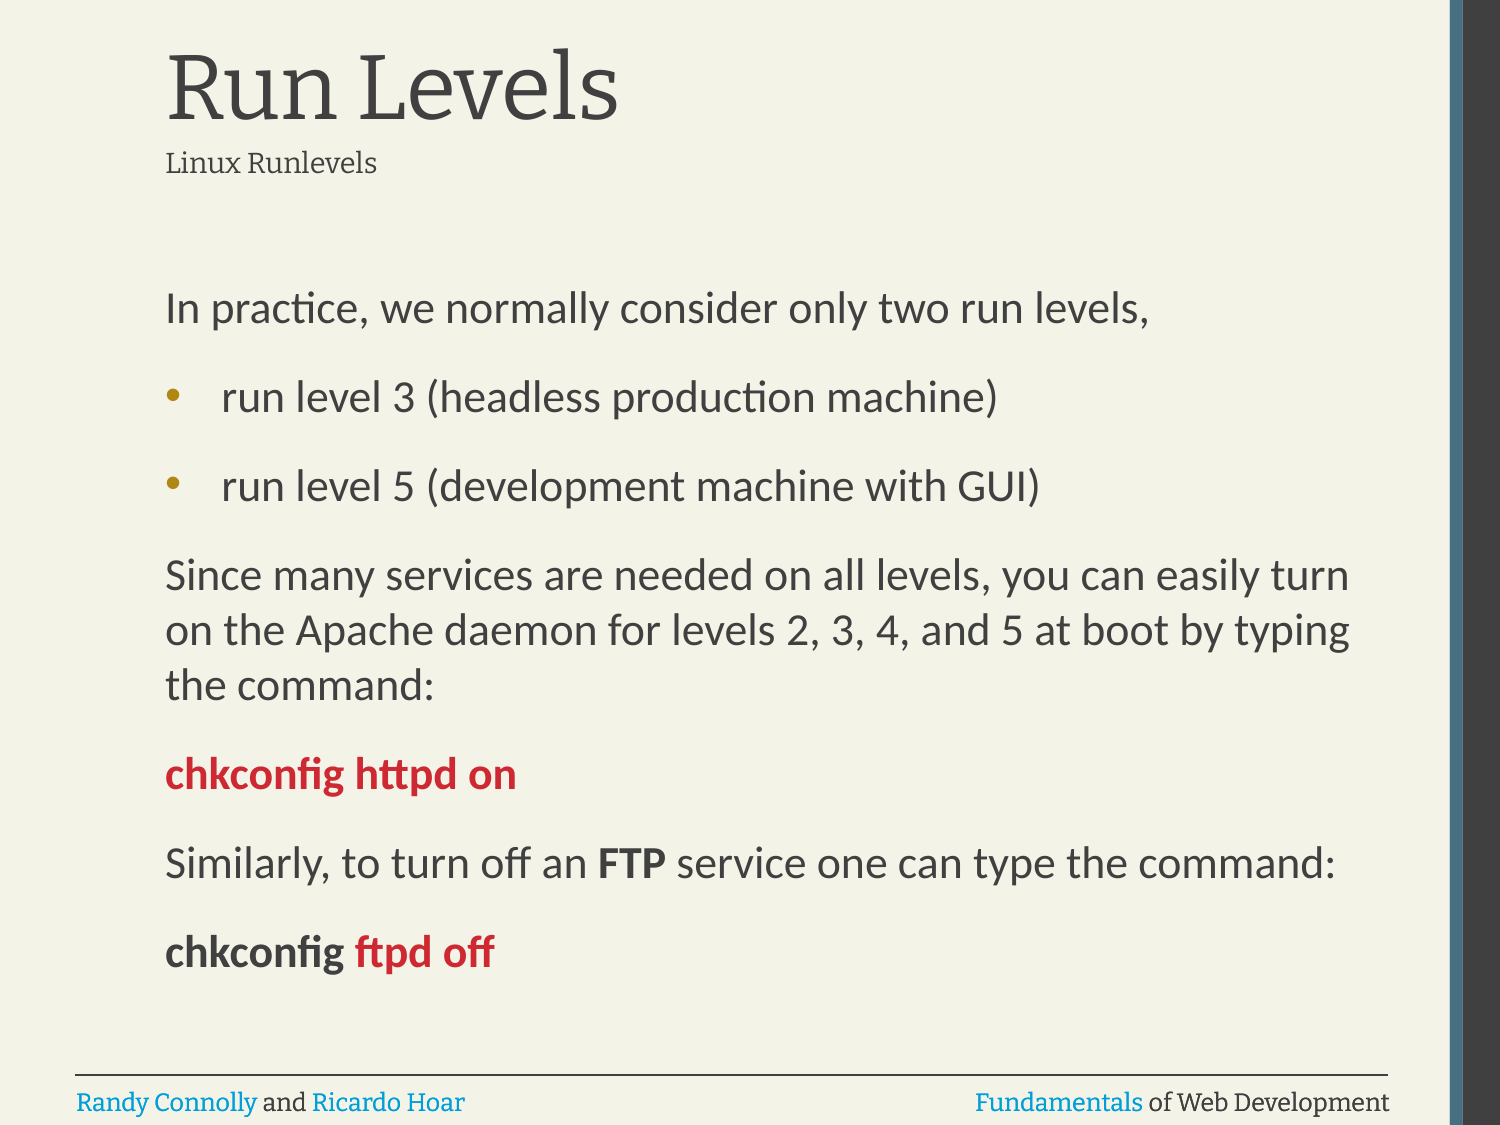

# Run Levels
Linux Runlevels
In practice, we normally consider only two run levels,
run level 3 (headless production machine)
run level 5 (development machine with GUI)
Since many services are needed on all levels, you can easily turn on the Apache daemon for levels 2, 3, 4, and 5 at boot by typing the command:
chkconfig httpd on
Similarly, to turn off an FTP service one can type the command:
chkconfig ftpd off